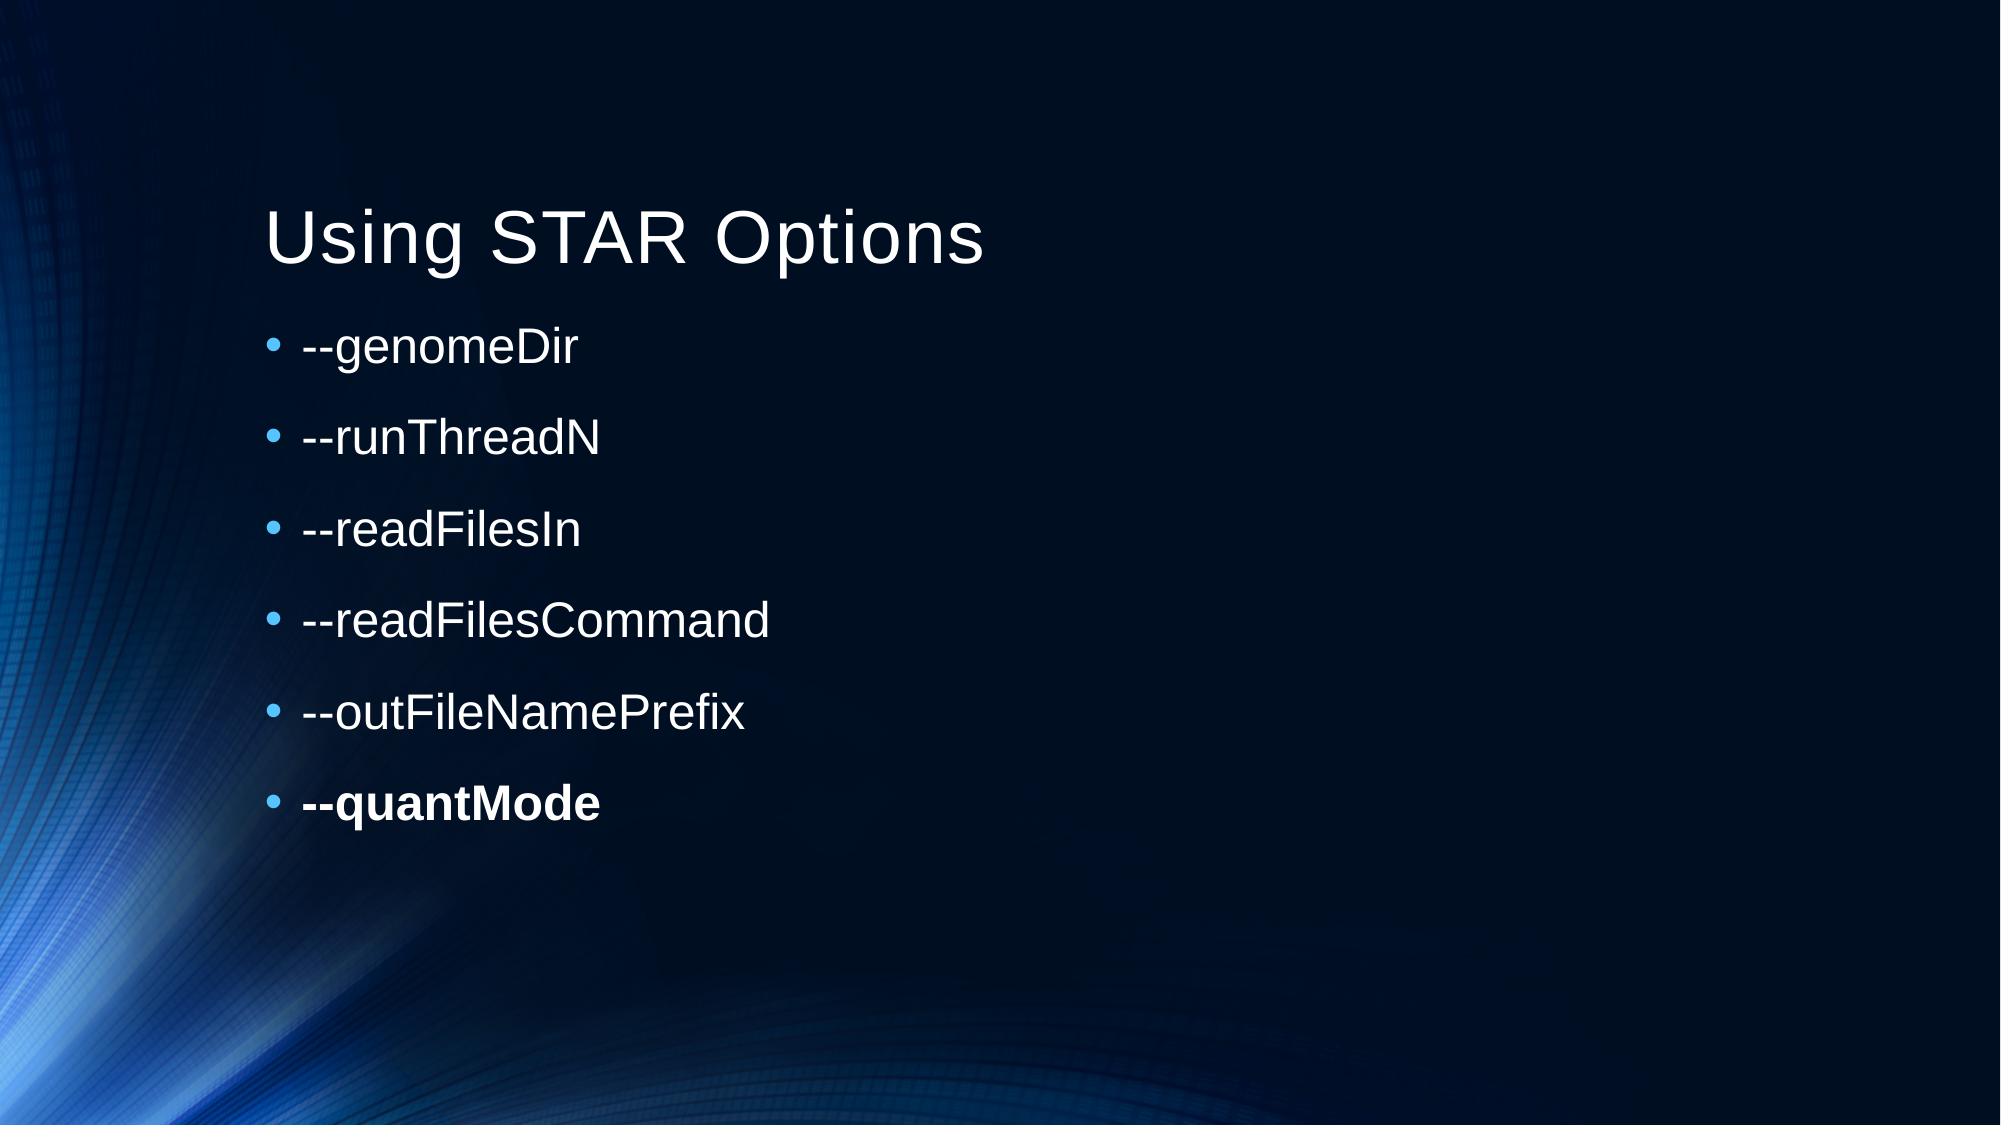

# Using STAR Options
--genomeDir
--runThreadN
--readFilesIn
--readFilesCommand
--outFileNamePrefix
--quantMode